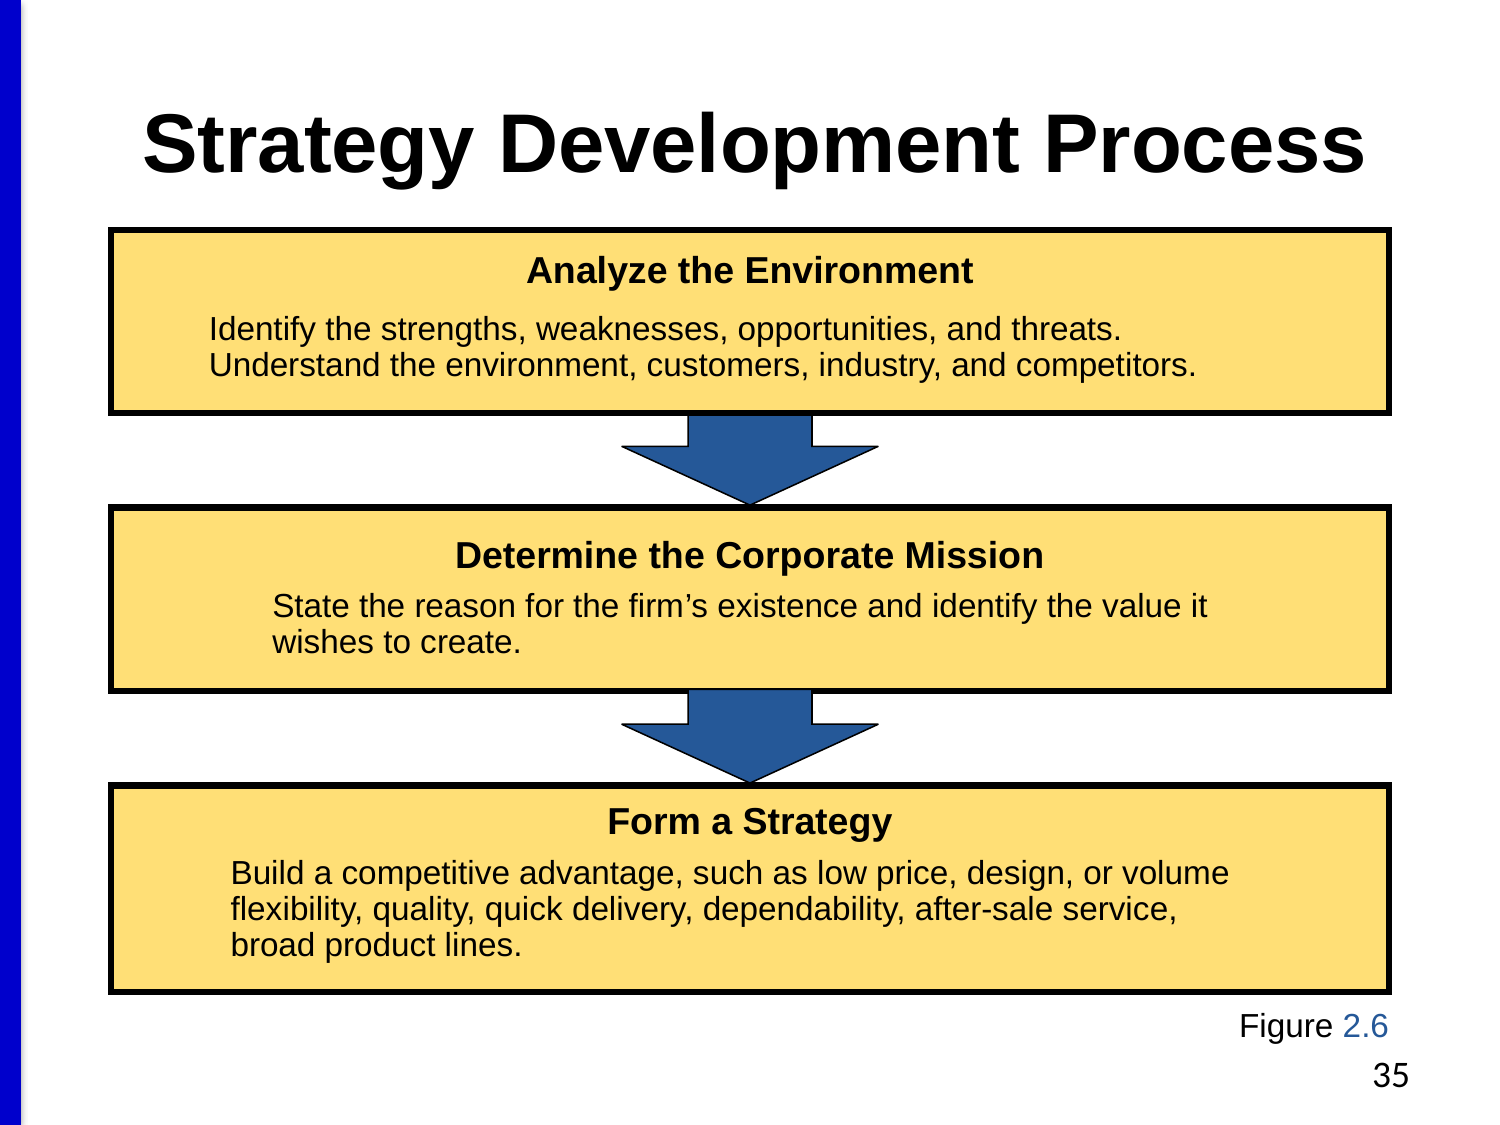

# Strategy Development Process

Analyze the Environment
Identify the strengths, weaknesses, opportunities, and threats. Understand the environment, customers, industry, and competitors.

Determine the Corporate Mission
State the reason for the firm’s existence and identify the value it wishes to create.

Form a Strategy
Build a competitive advantage, such as low price, design, or volume flexibility, quality, quick delivery, dependability, after-sale service, broad product lines.
Figure 2.6
35